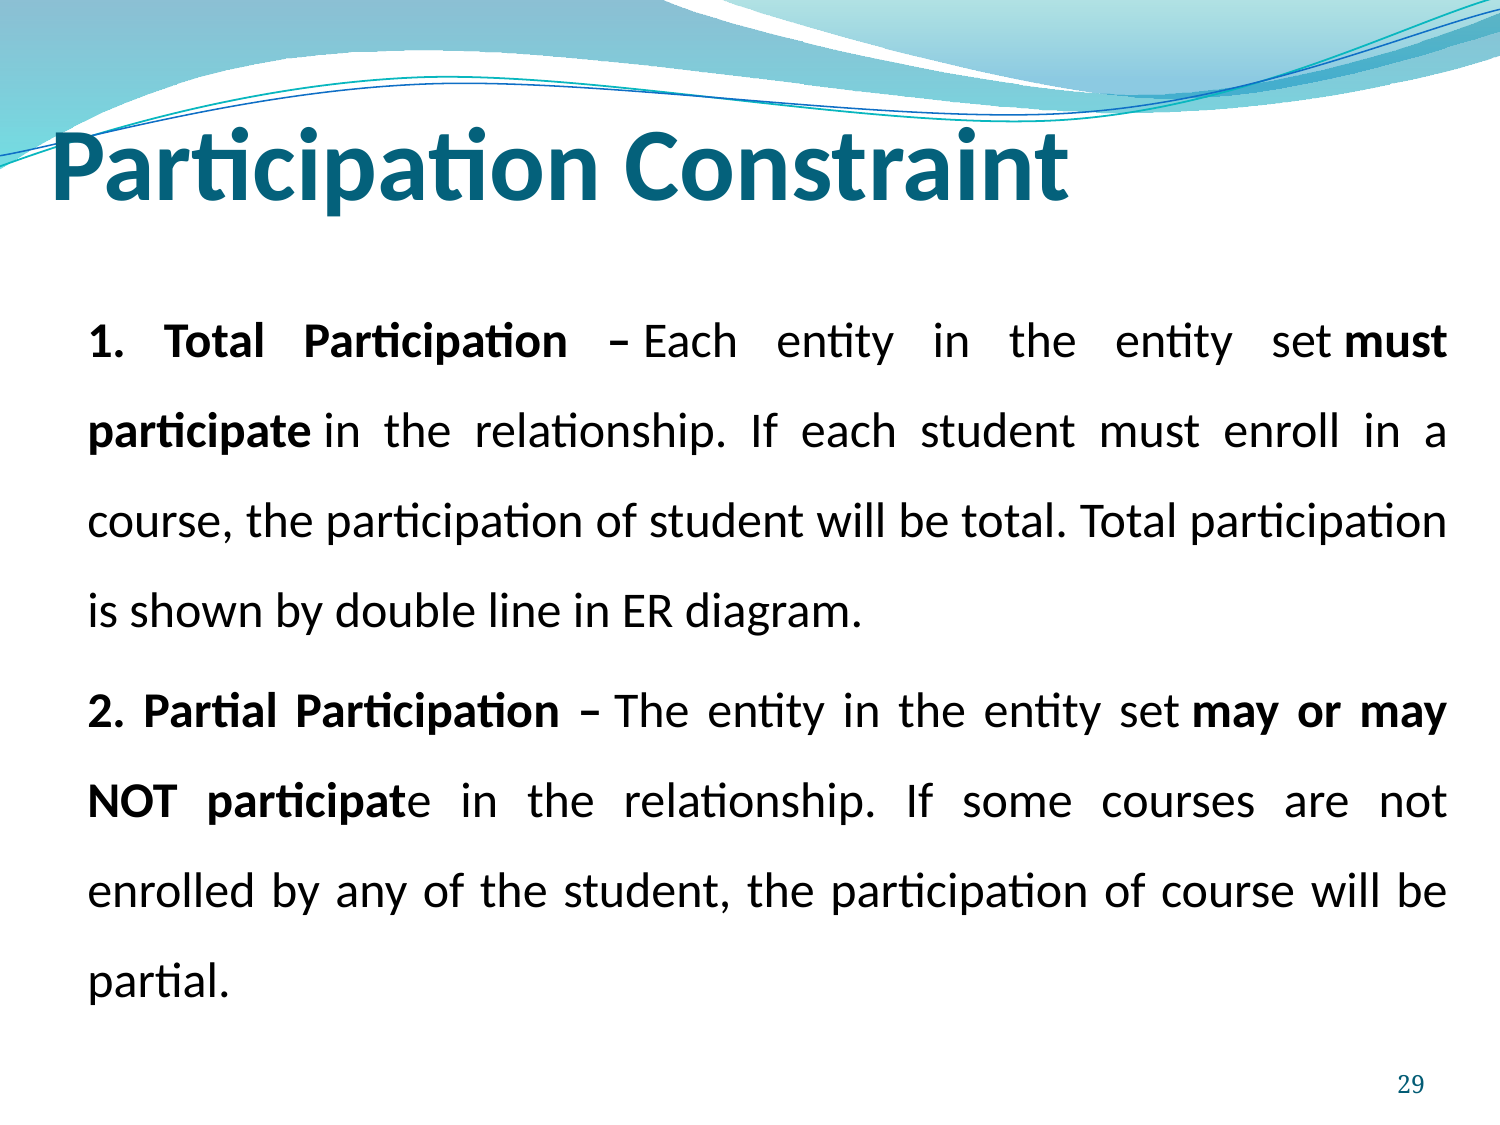

# Participation Constraint
1. Total Participation – Each entity in the entity set must participate in the relationship. If each student must enroll in a course, the participation of student will be total. Total participation is shown by double line in ER diagram.
2. Partial Participation – The entity in the entity set may or may NOT participate in the relationship. If some courses are not enrolled by any of the student, the participation of course will be partial.
29